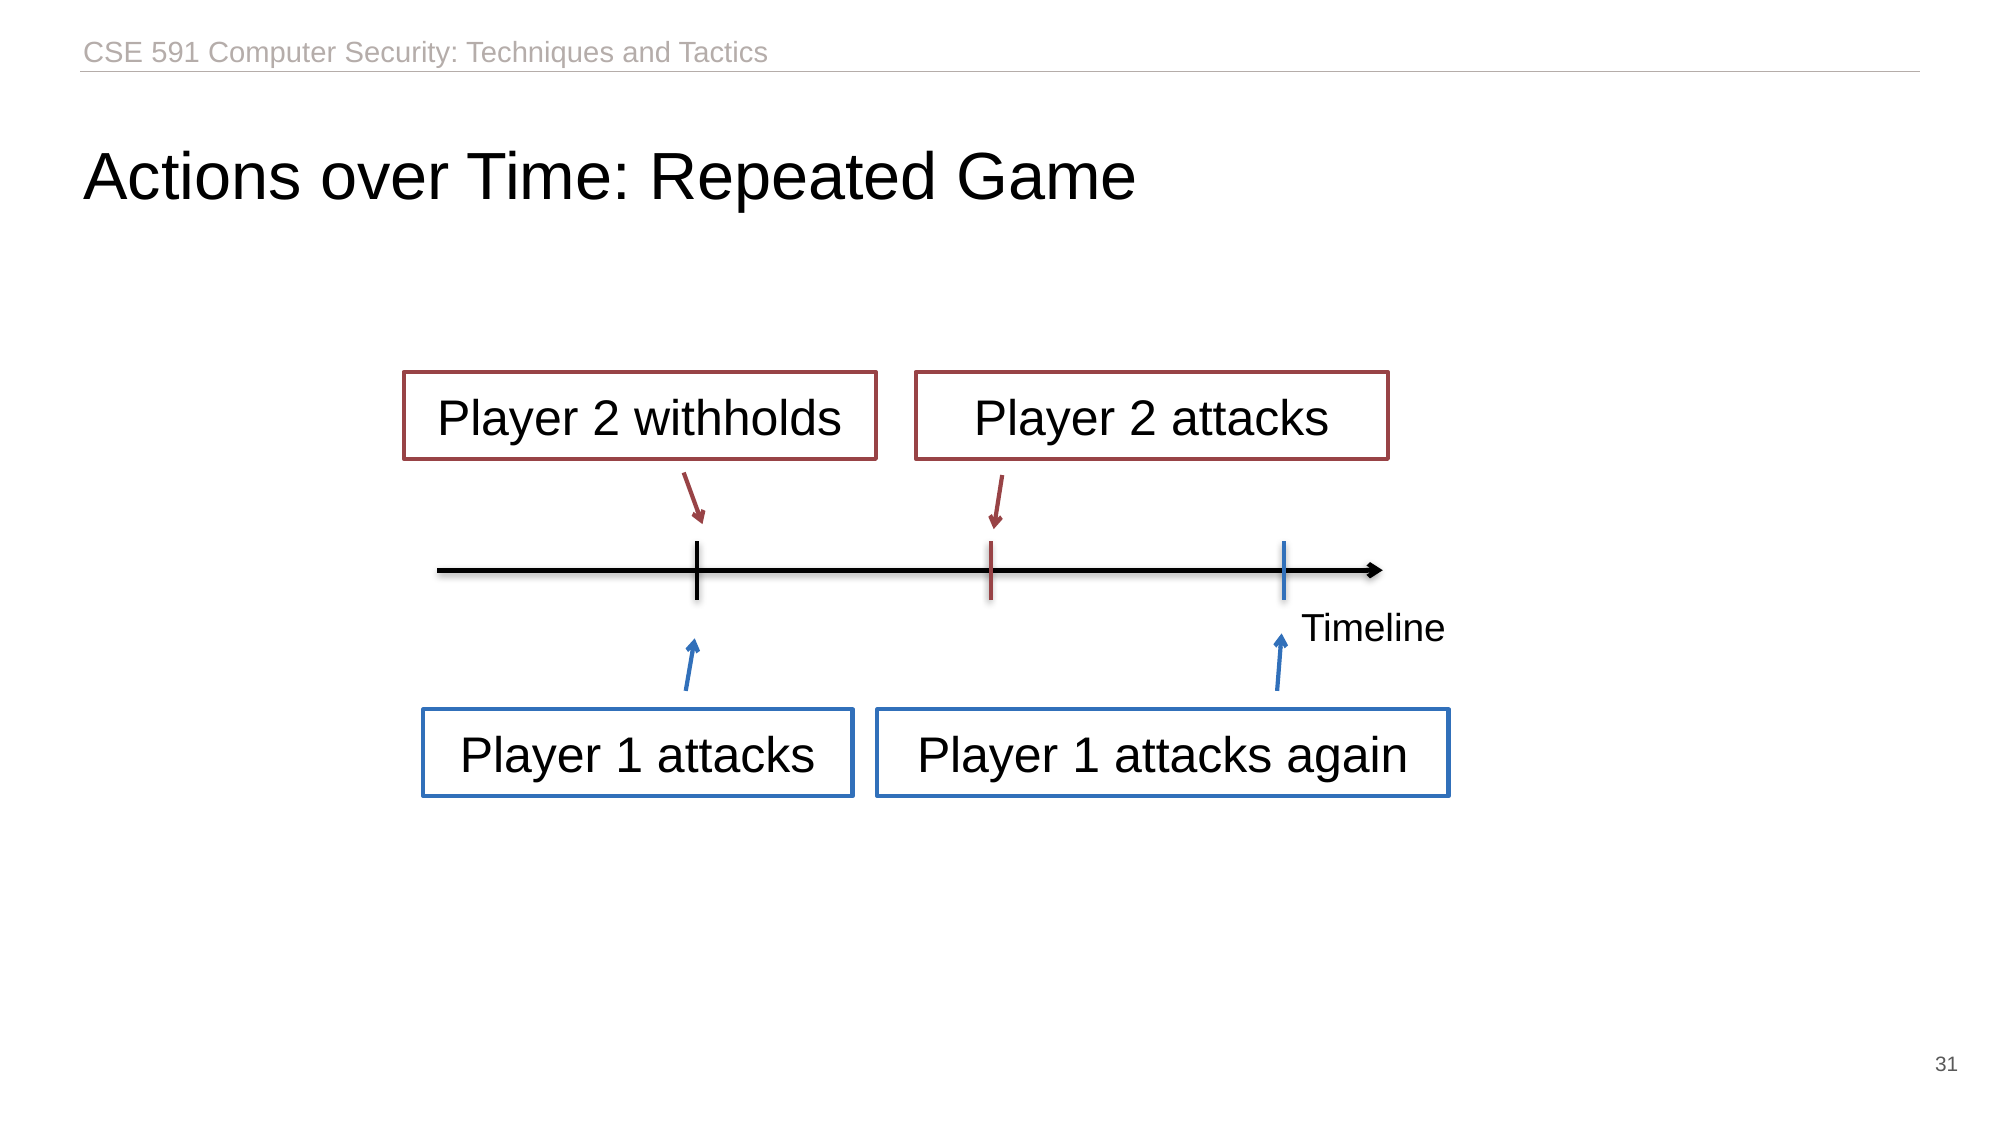

# Actions over Time: Repeated Game
Player 2 withholds
Player 2 attacks
Timeline
Player 1 attacks
Player 1 attacks again
31